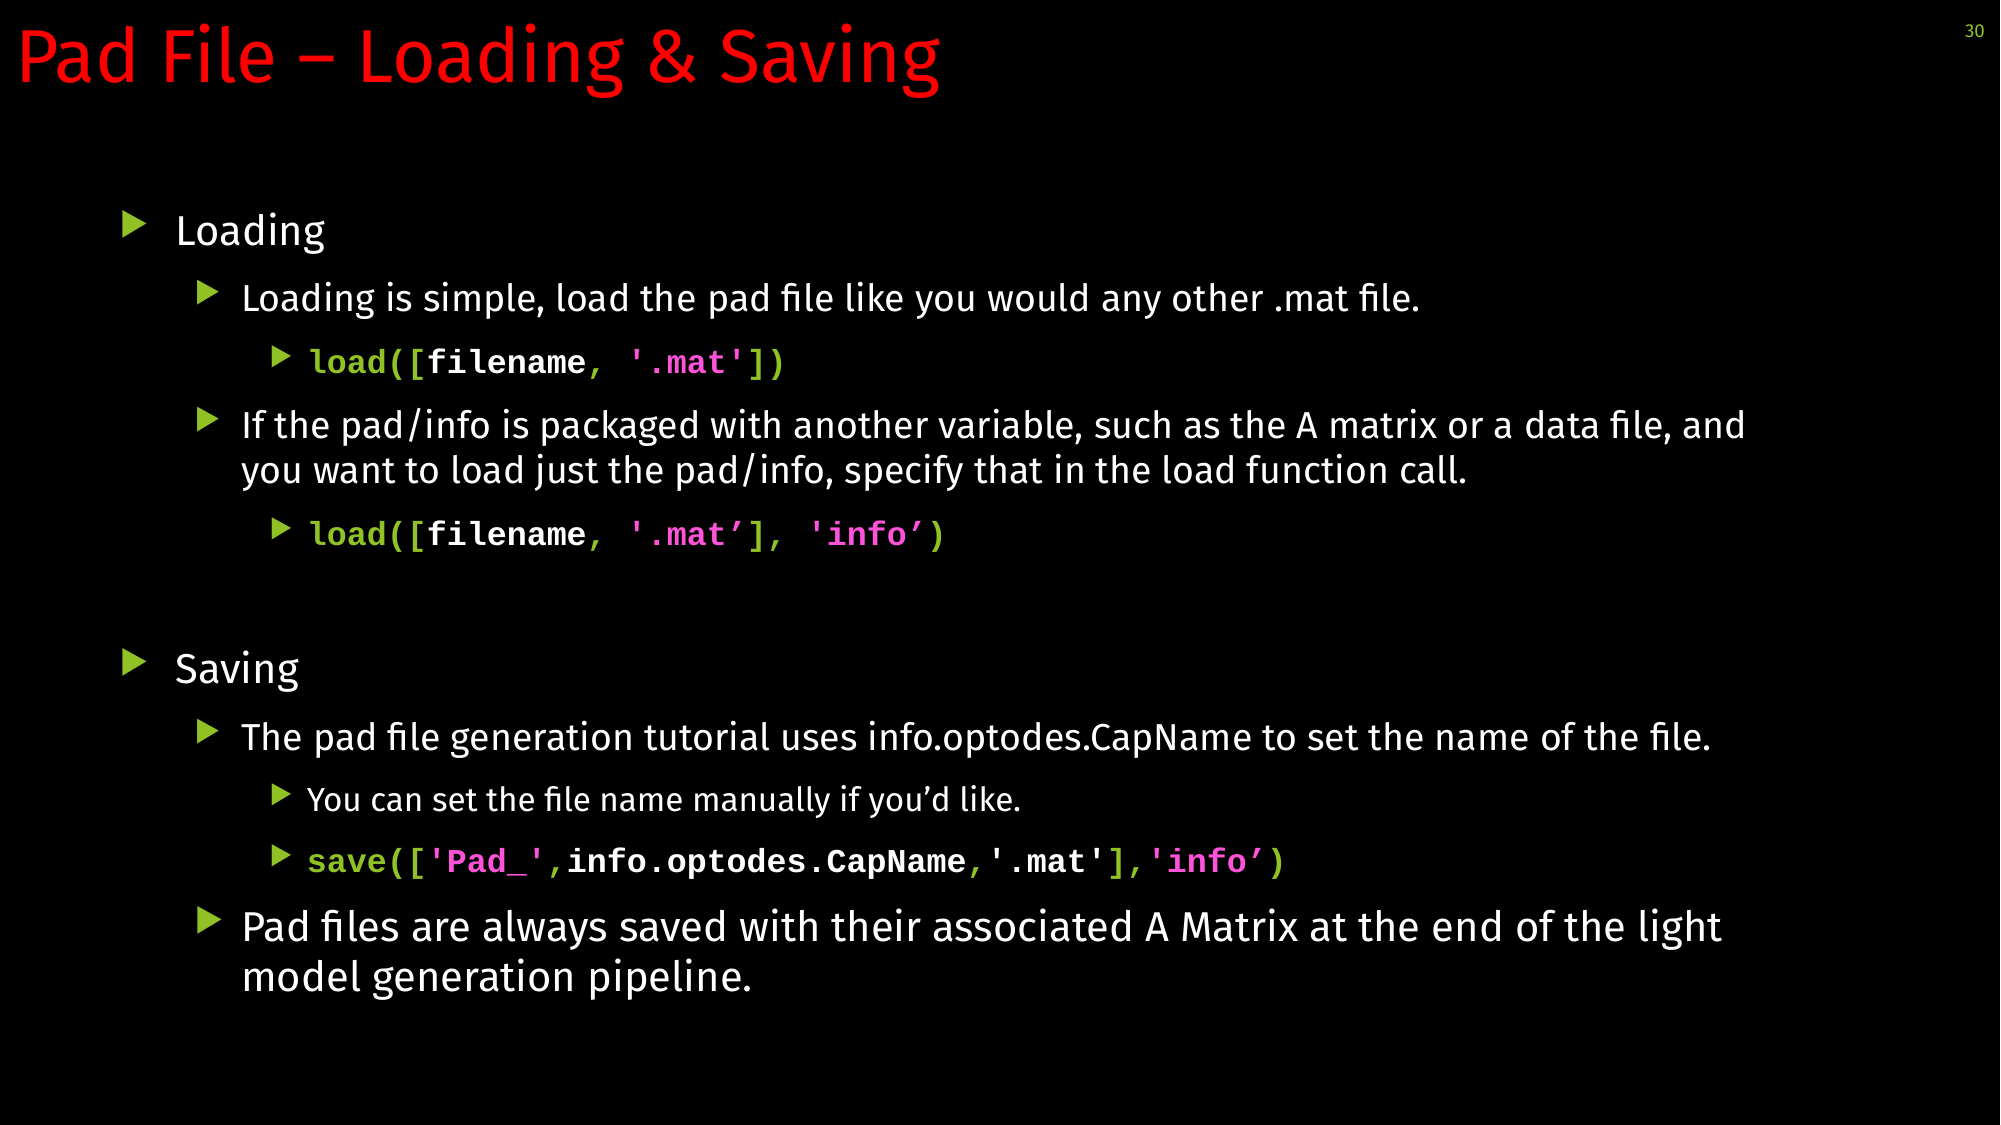

# Pad File – Loading & Saving
30
Loading
Loading is simple, load the pad file like you would any other .mat file.
load([filename, '.mat'])
If the pad/info is packaged with another variable, such as the A matrix or a data file, and you want to load just the pad/info, specify that in the load function call.
load([filename, '.mat’], 'info’)

Saving
The pad file generation tutorial uses info.optodes.CapName to set the name of the file.
You can set the file name manually if you’d like.
save(['Pad_',info.optodes.CapName,'.mat'],'info’)
Pad files are always saved with their associated A Matrix at the end of the light model generation pipeline.